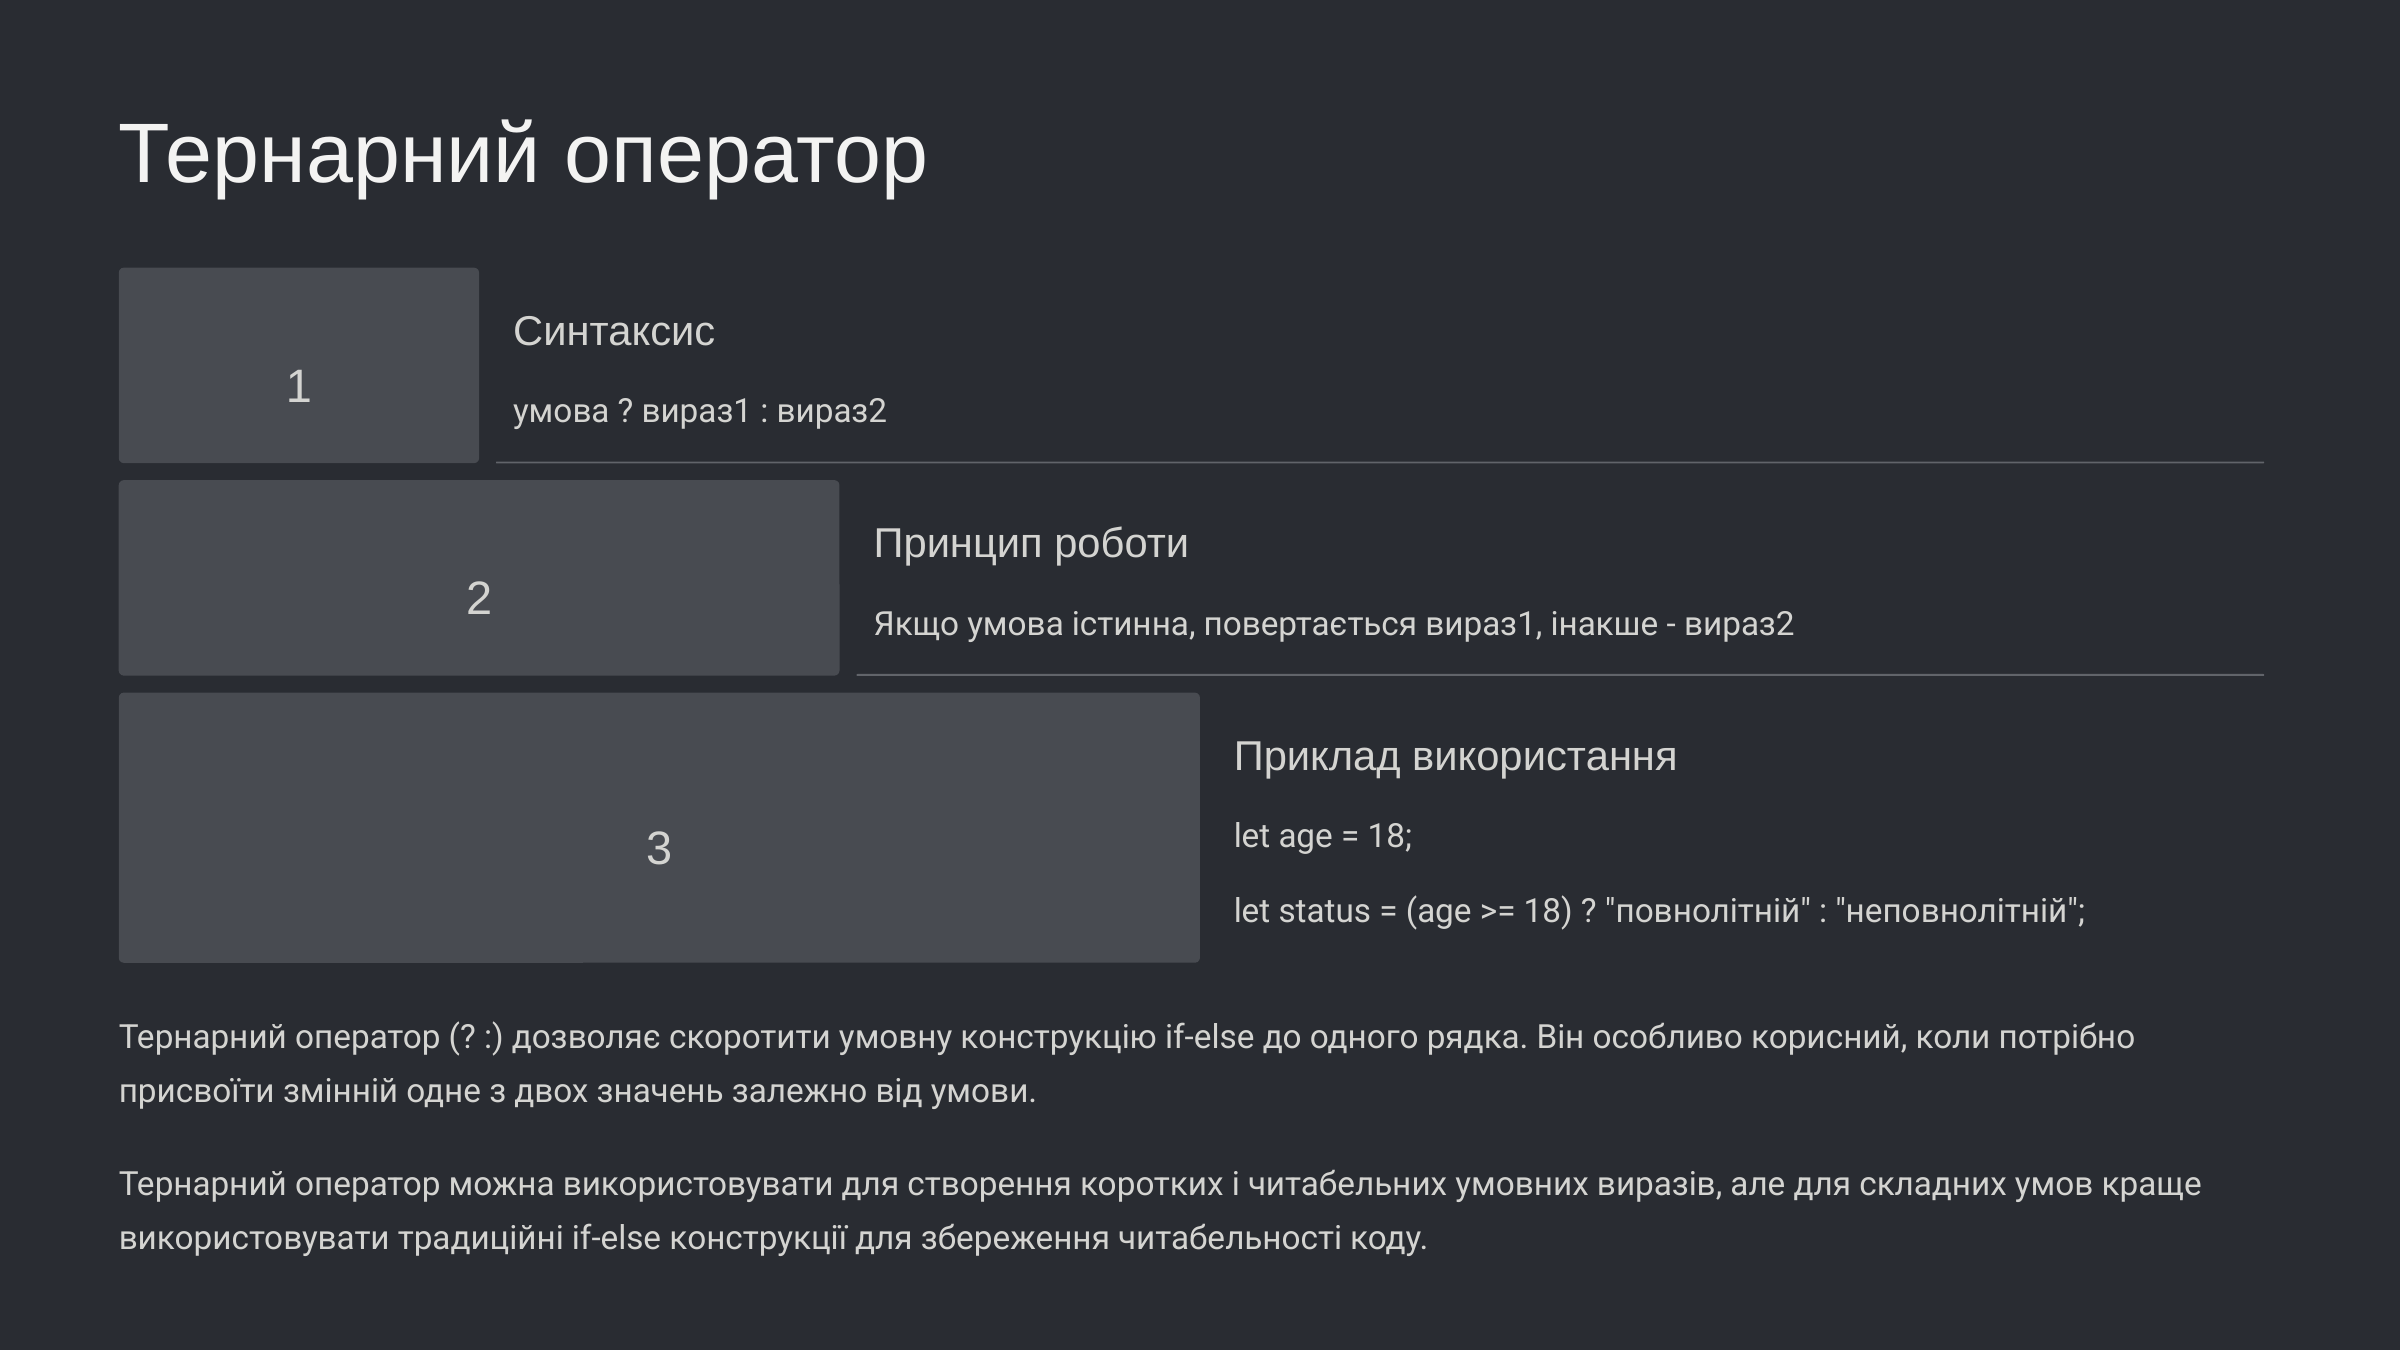

Тернарний оператор

Синтаксис
1
умова ? вираз1 : вираз2

Принцип роботи
2
Якщо умова істинна, повертається вираз1, інакше - вираз2

Приклад використання
3
let age = 18;
let status = (age >= 18) ? "повнолітній" : "неповнолітній";
Тернарний оператор (? :) дозволяє скоротити умовну конструкцію if-else до одного рядка. Він особливо корисний, коли потрібно присвоїти змінній одне з двох значень залежно від умови.
Тернарний оператор можна використовувати для створення коротких і читабельних умовних виразів, але для складних умов краще використовувати традиційні if-else конструкції для збереження читабельності коду.